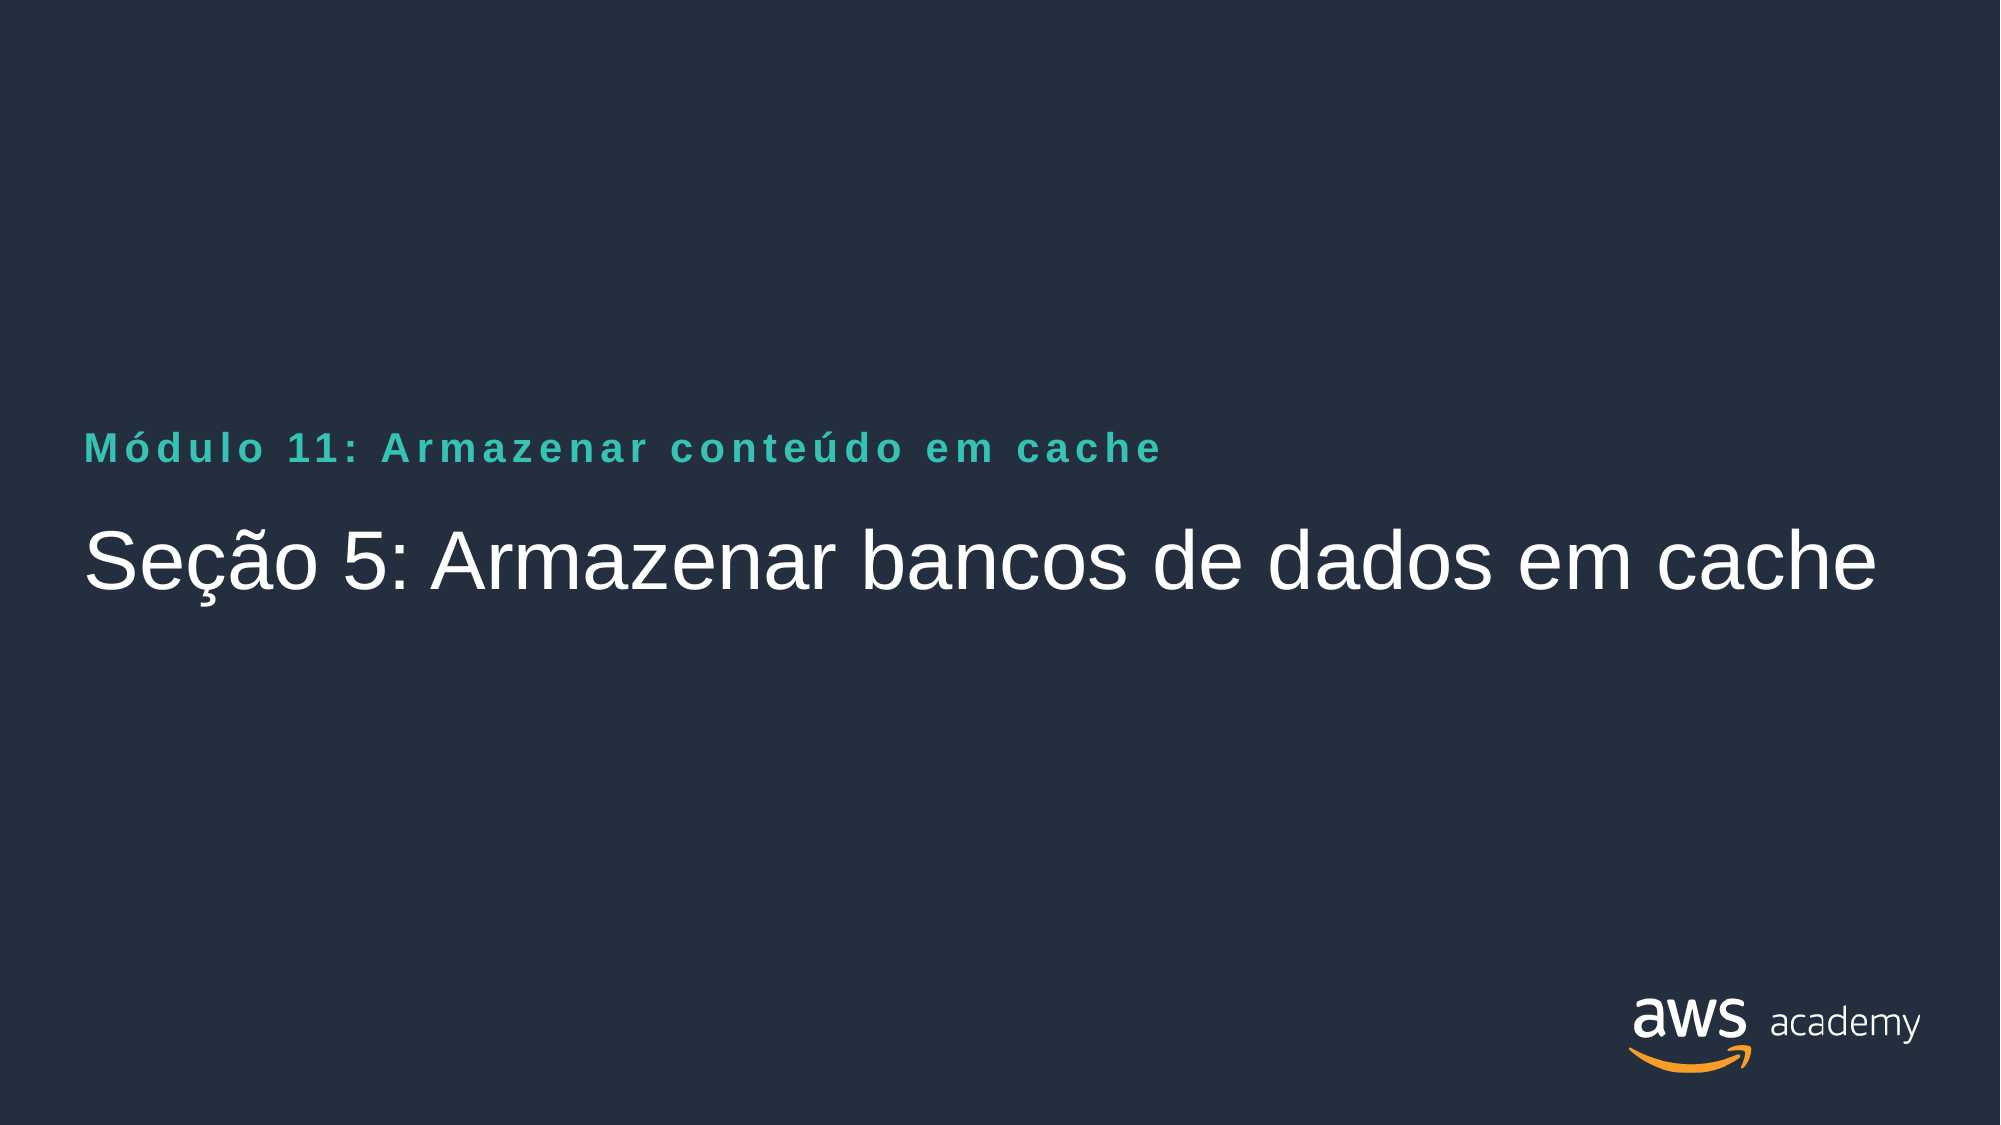

Módulo 11: Armazenar conteúdo em cache
# Seção 5: Armazenar bancos de dados em cache